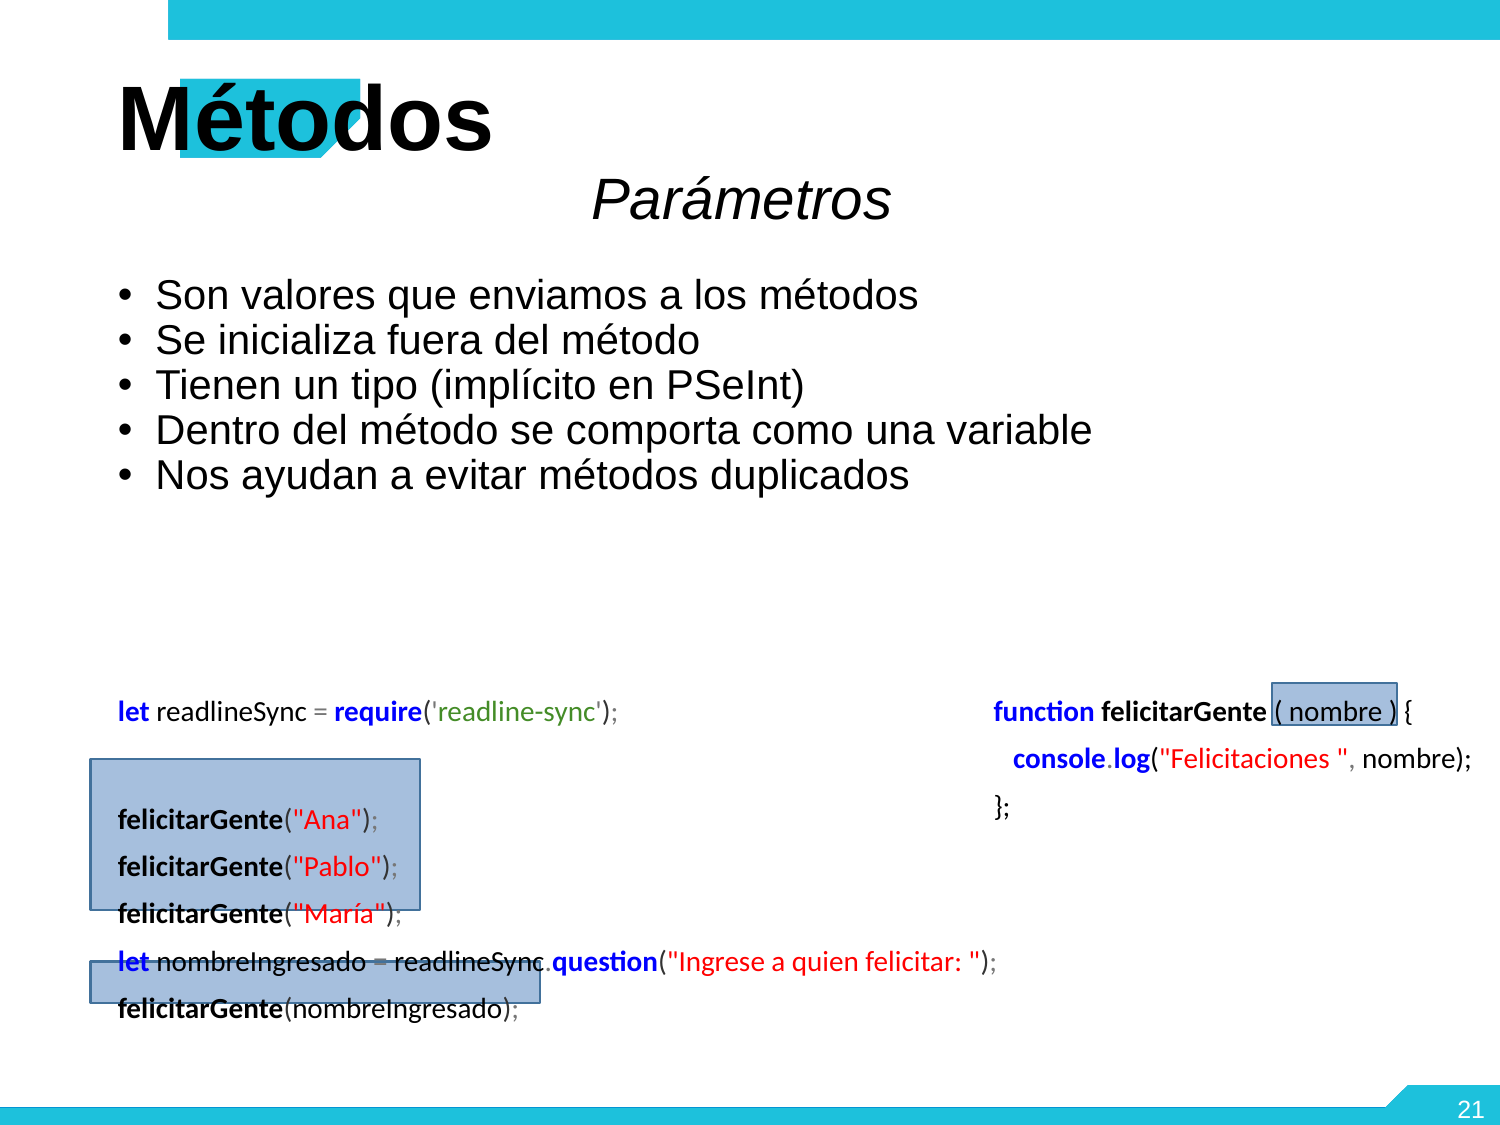

Métodos
Parámetros
Son valores que enviamos a los métodos
Se inicializa fuera del método
Tienen un tipo (implícito en PSeInt)
Dentro del método se comporta como una variable
Nos ayudan a evitar métodos duplicados
let readlineSync = require('readline-sync');

felicitarGente("Ana");
felicitarGente("Pablo");
felicitarGente("María");
let nombreIngresado = readlineSync.question("Ingrese a quien felicitar: ");
felicitarGente(nombreIngresado);
function felicitarGente ( nombre ) {
   console.log("Felicitaciones ", nombre);
};

21